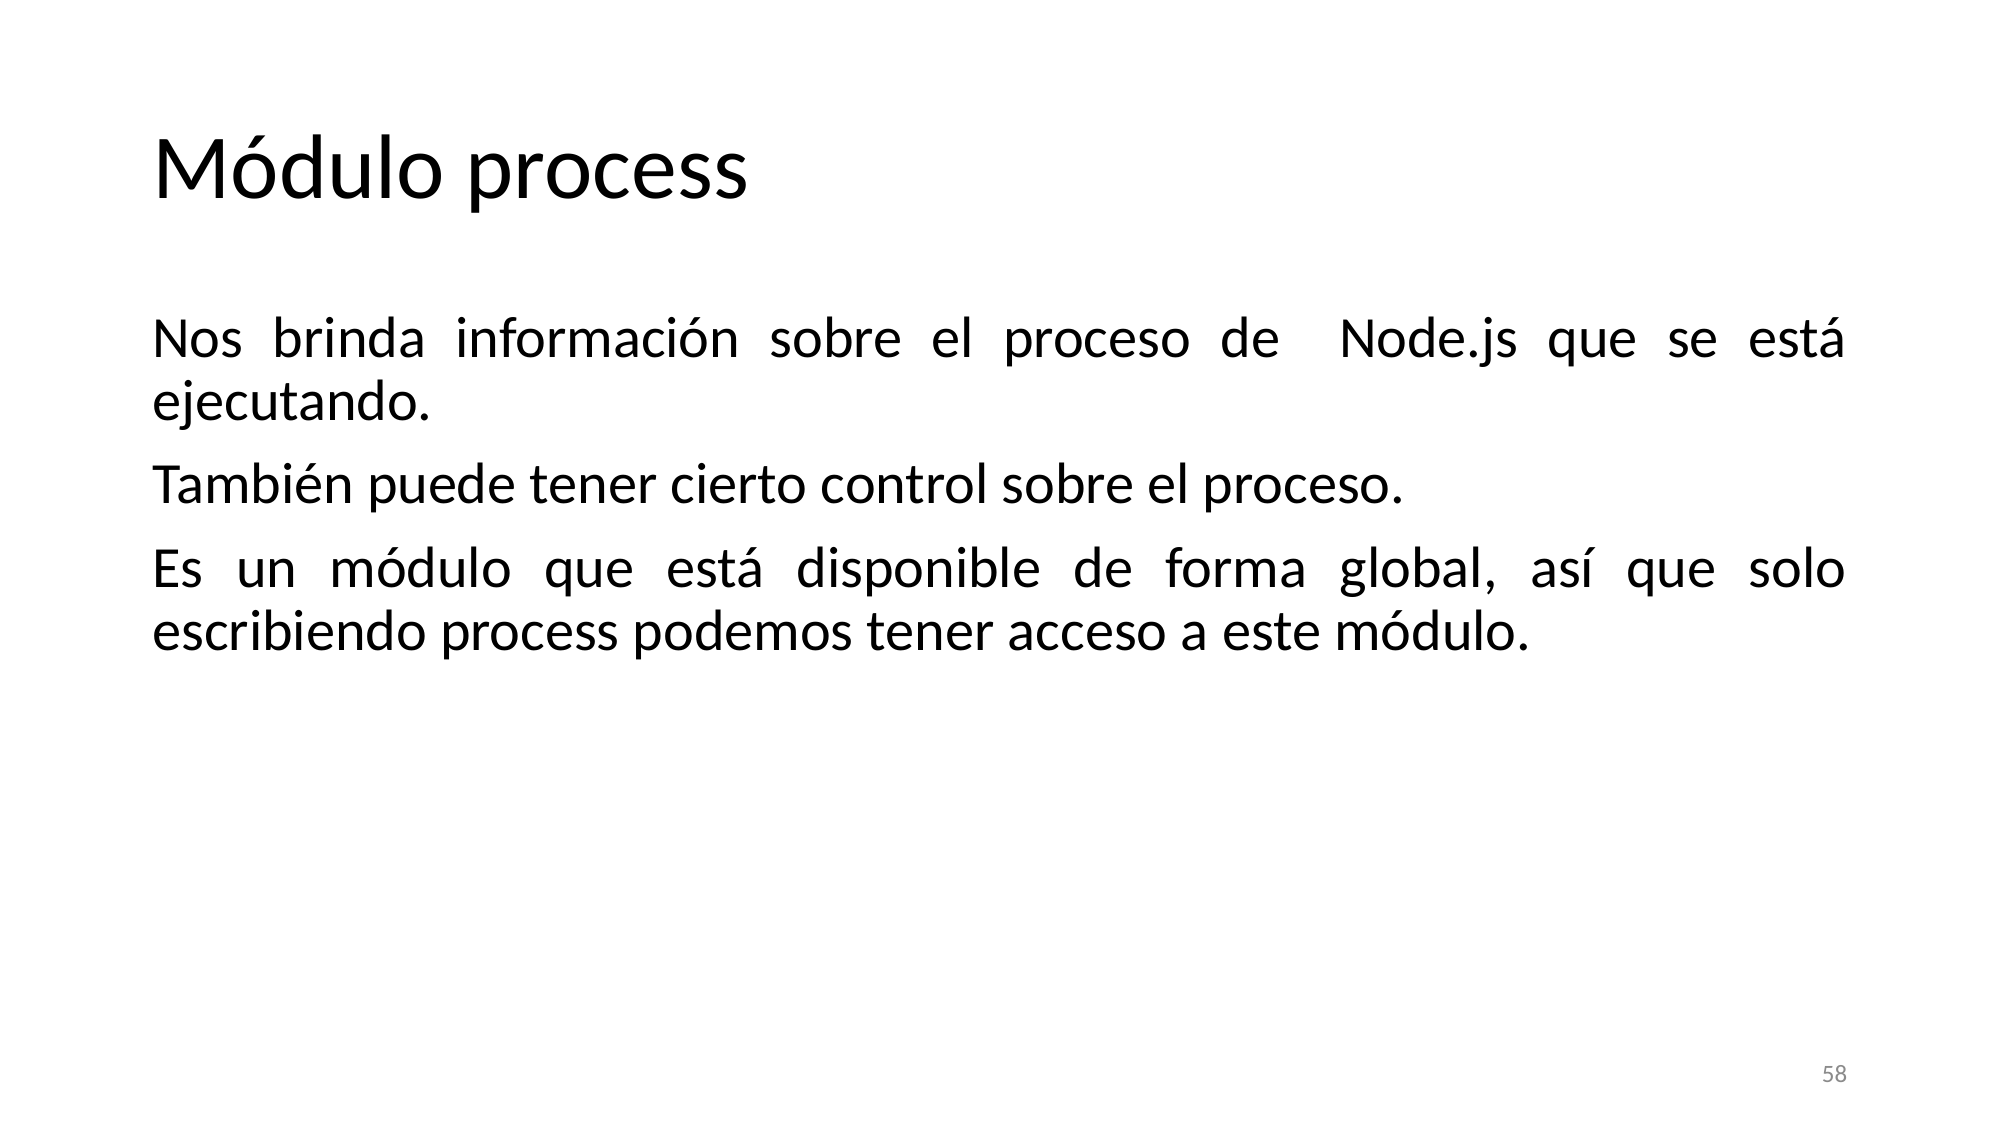

# Módulo process
Nos brinda información sobre el proceso de  Node.js que se está ejecutando.
También puede tener cierto control sobre el proceso.
Es un módulo que está disponible de forma global, así que solo escribiendo process podemos tener acceso a este módulo.
58